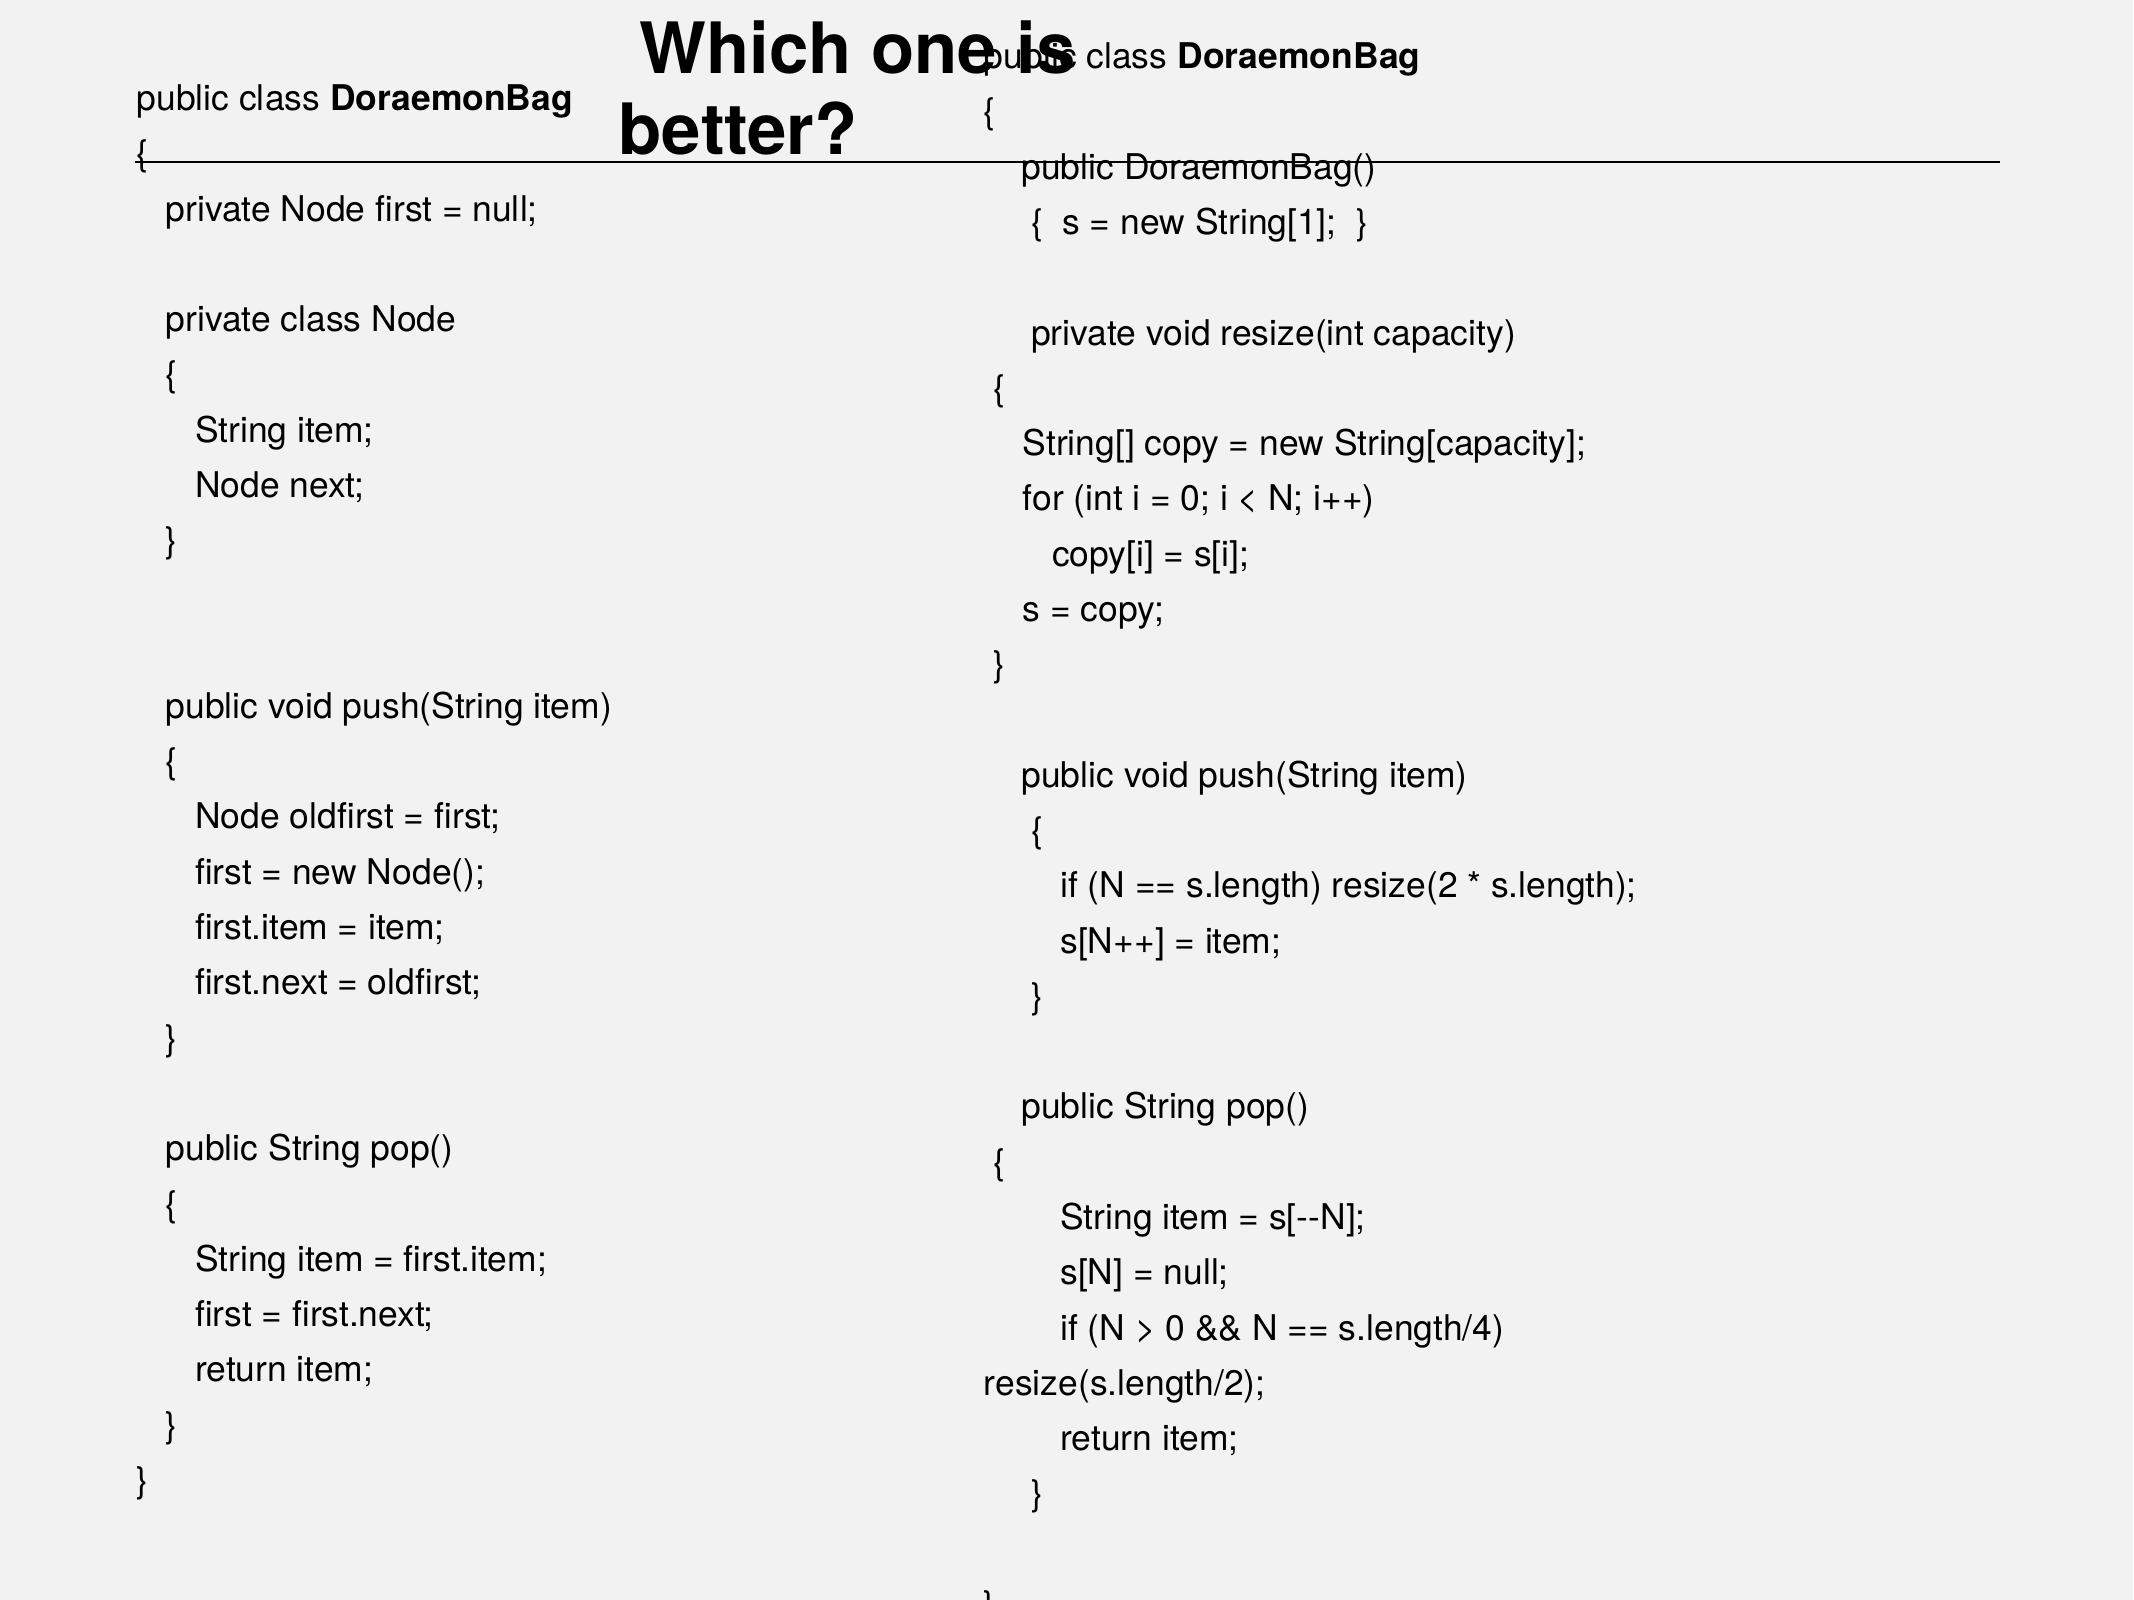

Which one is better?
public class DoraemonBag
{
public DoraemonBag()
 {  s = new String[1];  }

 private void resize(int capacity)
 {
    String[] copy = new String[capacity];
    for (int i = 0; i < N; i++)
       copy[i] = s[i];
    s = copy;
 }

public void push(String item)
 {
    if (N == s.length) resize(2 * s.length);
    s[N++] = item;
 }

public String pop()
 {
    String item = s[--N];
    s[N] = null;
    if (N > 0 && N == s.length/4) resize(s.length/2);
    return item;
 }

}
public class DoraemonBag
{
   private Node first = null;

   private class Node
   {
      String item;
      Node next;
   }

   public void push(String item)
   {
      Node oldfirst = first;
      first = new Node();
      first.item = item;
      first.next = oldfirst;
   }

   public String pop()
   {
      String item = first.item;
      first = first.next;
      return item;
   }
}
17